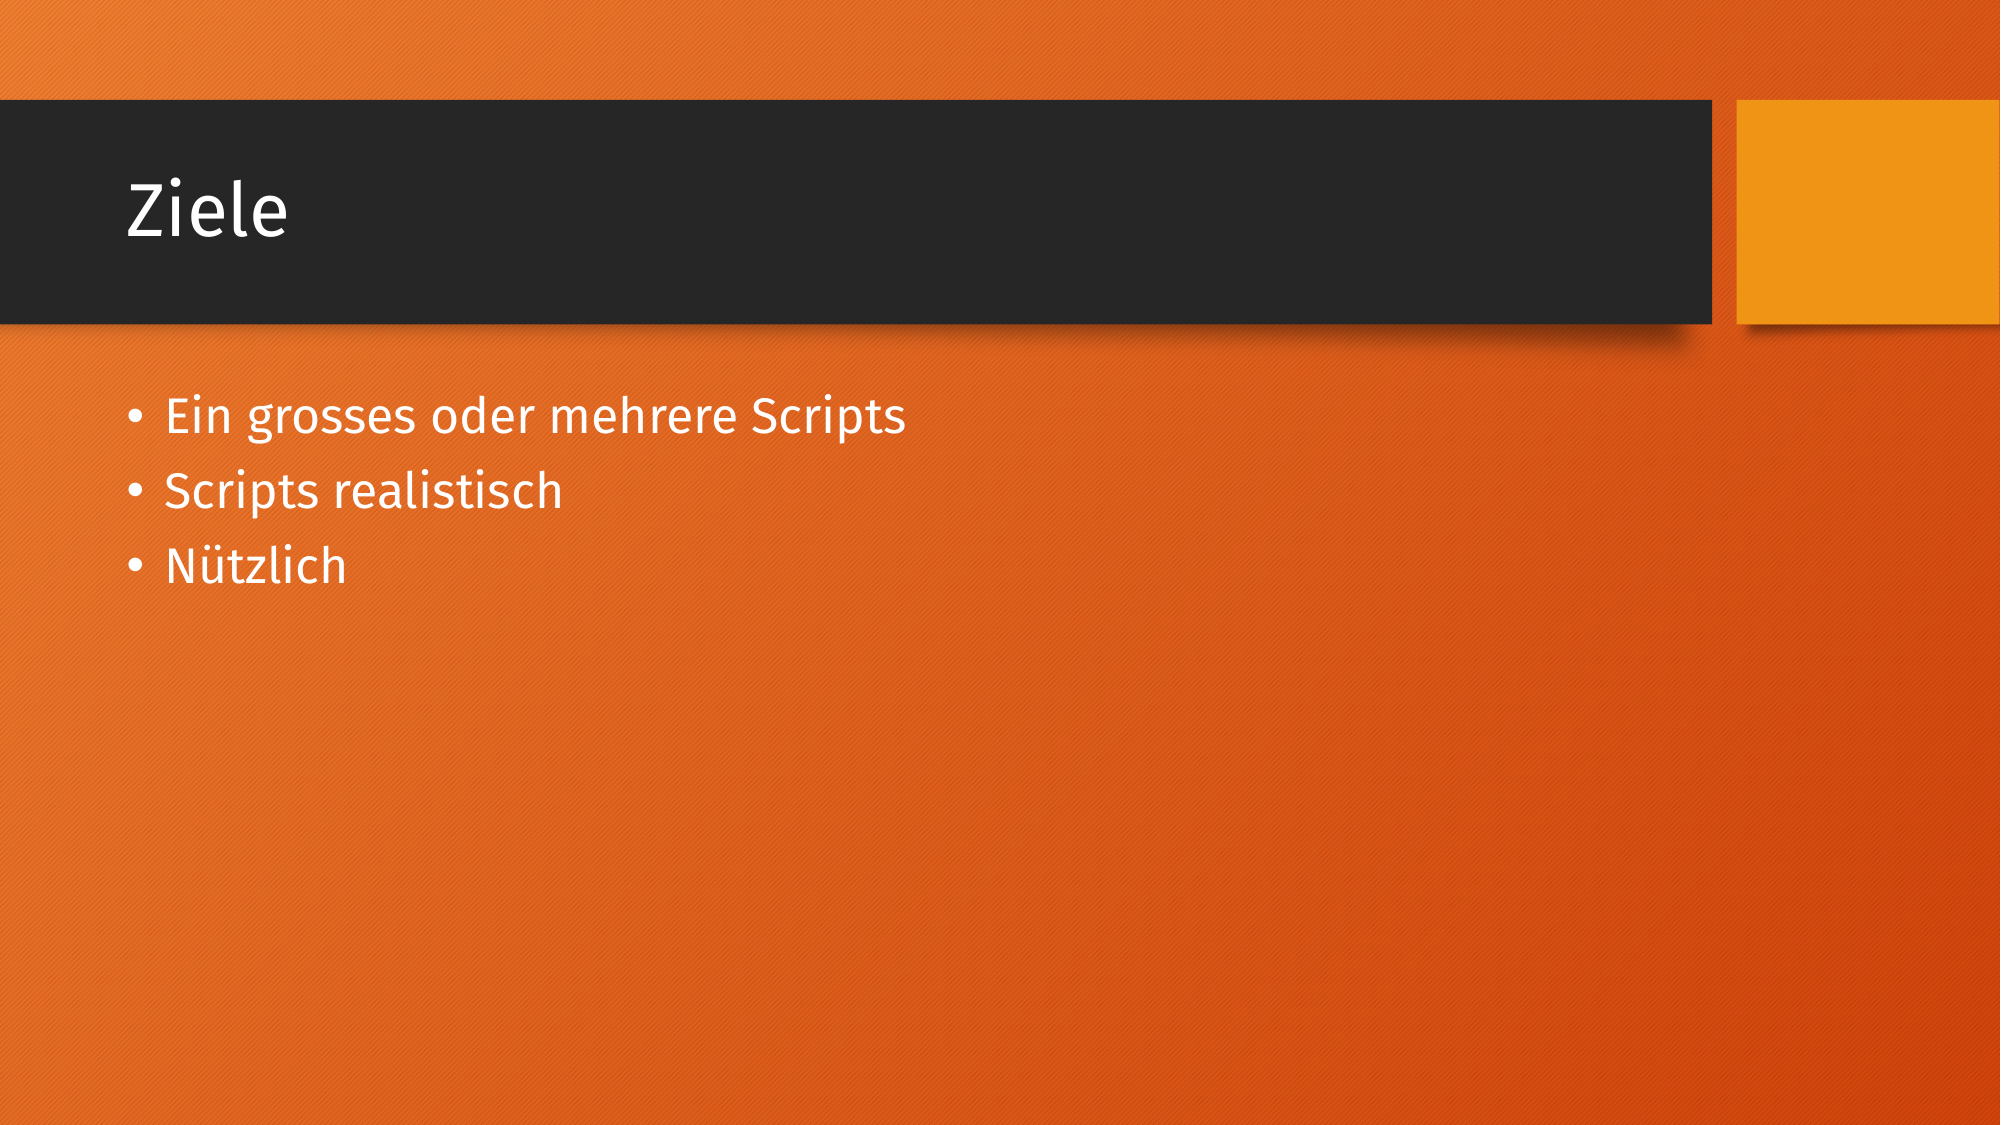

# Ziele
Ein grosses oder mehrere Scripts
Scripts realistisch
Nützlich